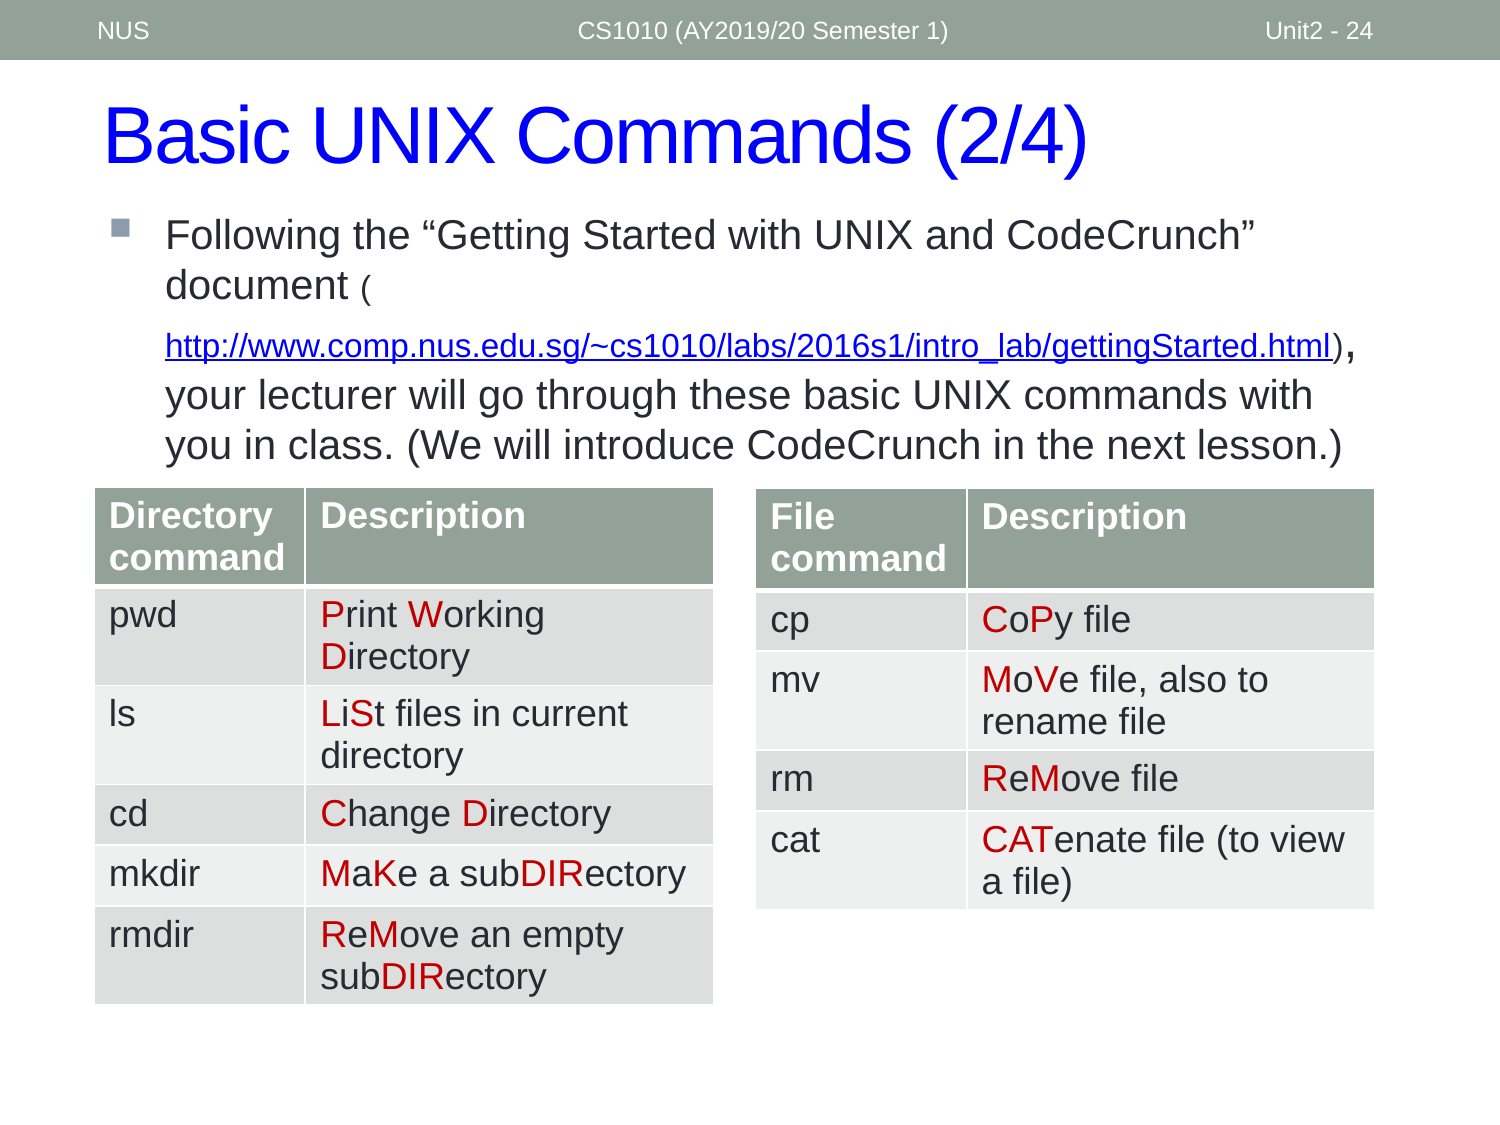

NUS
CS1010 (AY2019/20 Semester 1)
Unit2 - 24
# Basic UNIX Commands (2/4)
Following the “Getting Started with UNIX and CodeCrunch” document (http://www.comp.nus.edu.sg/~cs1010/labs/2016s1/intro_lab/gettingStarted.html), your lecturer will go through these basic UNIX commands with you in class. (We will introduce CodeCrunch in the next lesson.)
| Directory command | Description |
| --- | --- |
| pwd | Print Working Directory |
| ls | LiSt files in current directory |
| cd | Change Directory |
| mkdir | MaKe a subDIRectory |
| rmdir | ReMove an empty subDIRectory |
| File command | Description |
| --- | --- |
| cp | CoPy file |
| mv | MoVe file, also to rename file |
| rm | ReMove file |
| cat | CATenate file (to view a file) |